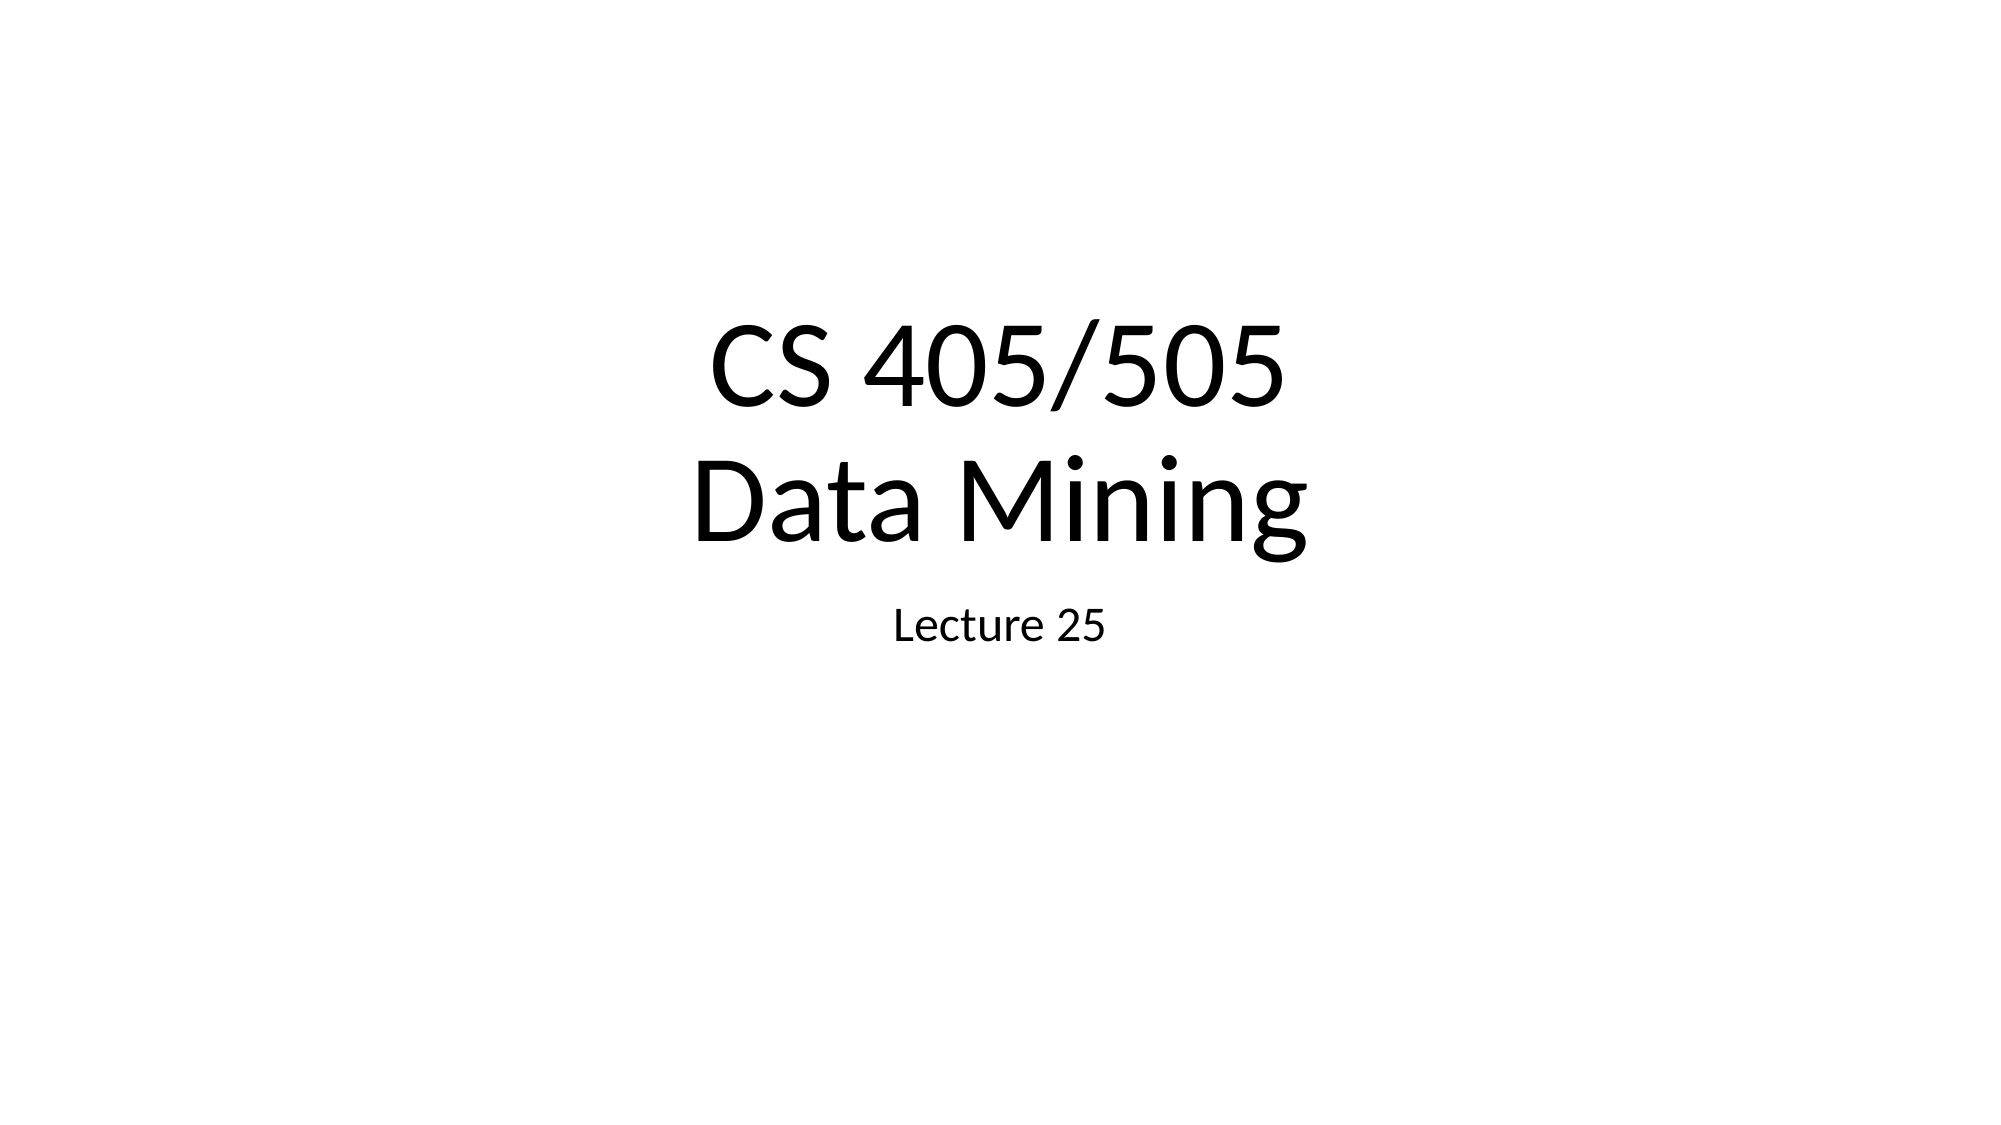

# CS 405/505 Data Mining
Lecture 25